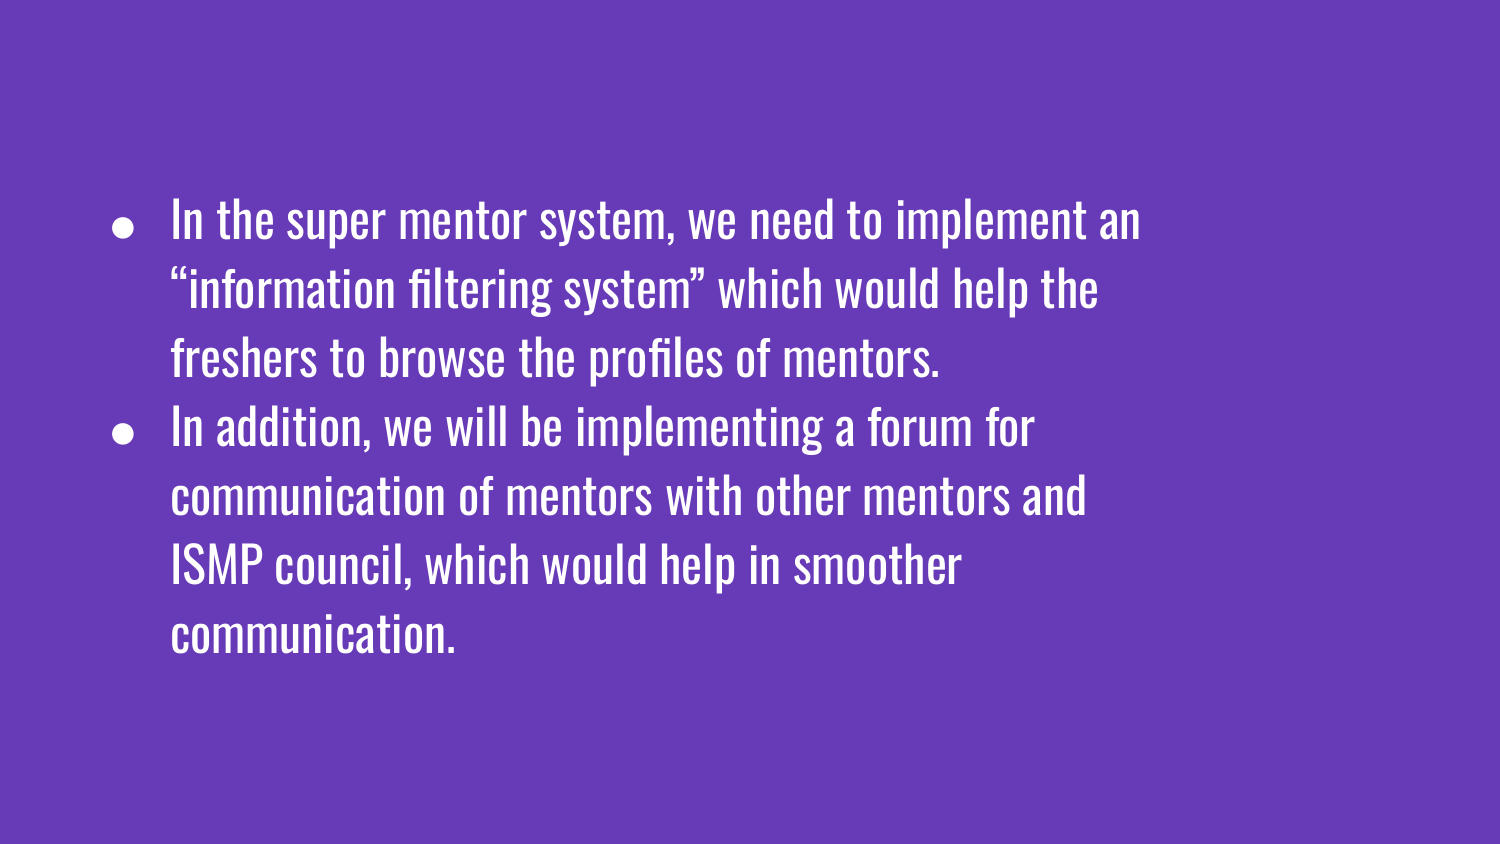

# In the super mentor system, we need to implement an “information filtering system” which would help the freshers to browse the profiles of mentors.
In addition, we will be implementing a forum for communication of mentors with other mentors and ISMP council, which would help in smoother communication.